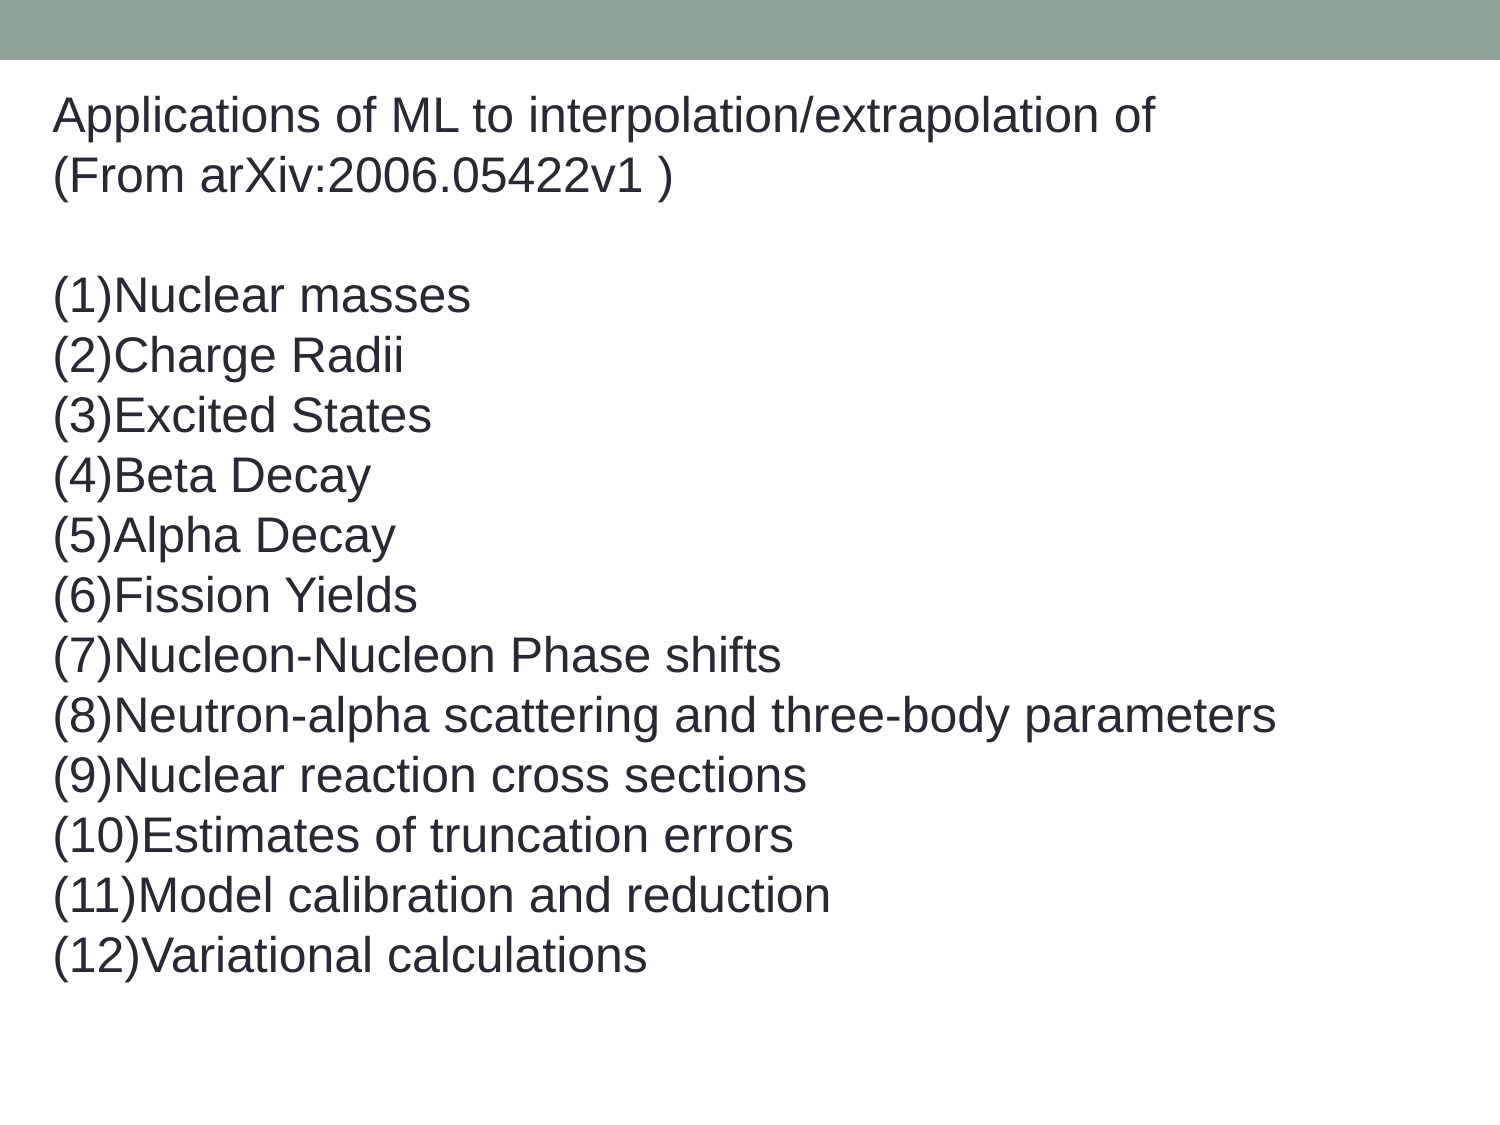

Applications of ML to interpolation/extrapolation of
(From arXiv:2006.05422v1 )

Nuclear masses
Charge Radii
Excited States
Beta Decay
Alpha Decay
Fission Yields
Nucleon-Nucleon Phase shifts
Neutron-alpha scattering and three-body parameters
Nuclear reaction cross sections
Estimates of truncation errors
Model calibration and reduction
Variational calculations